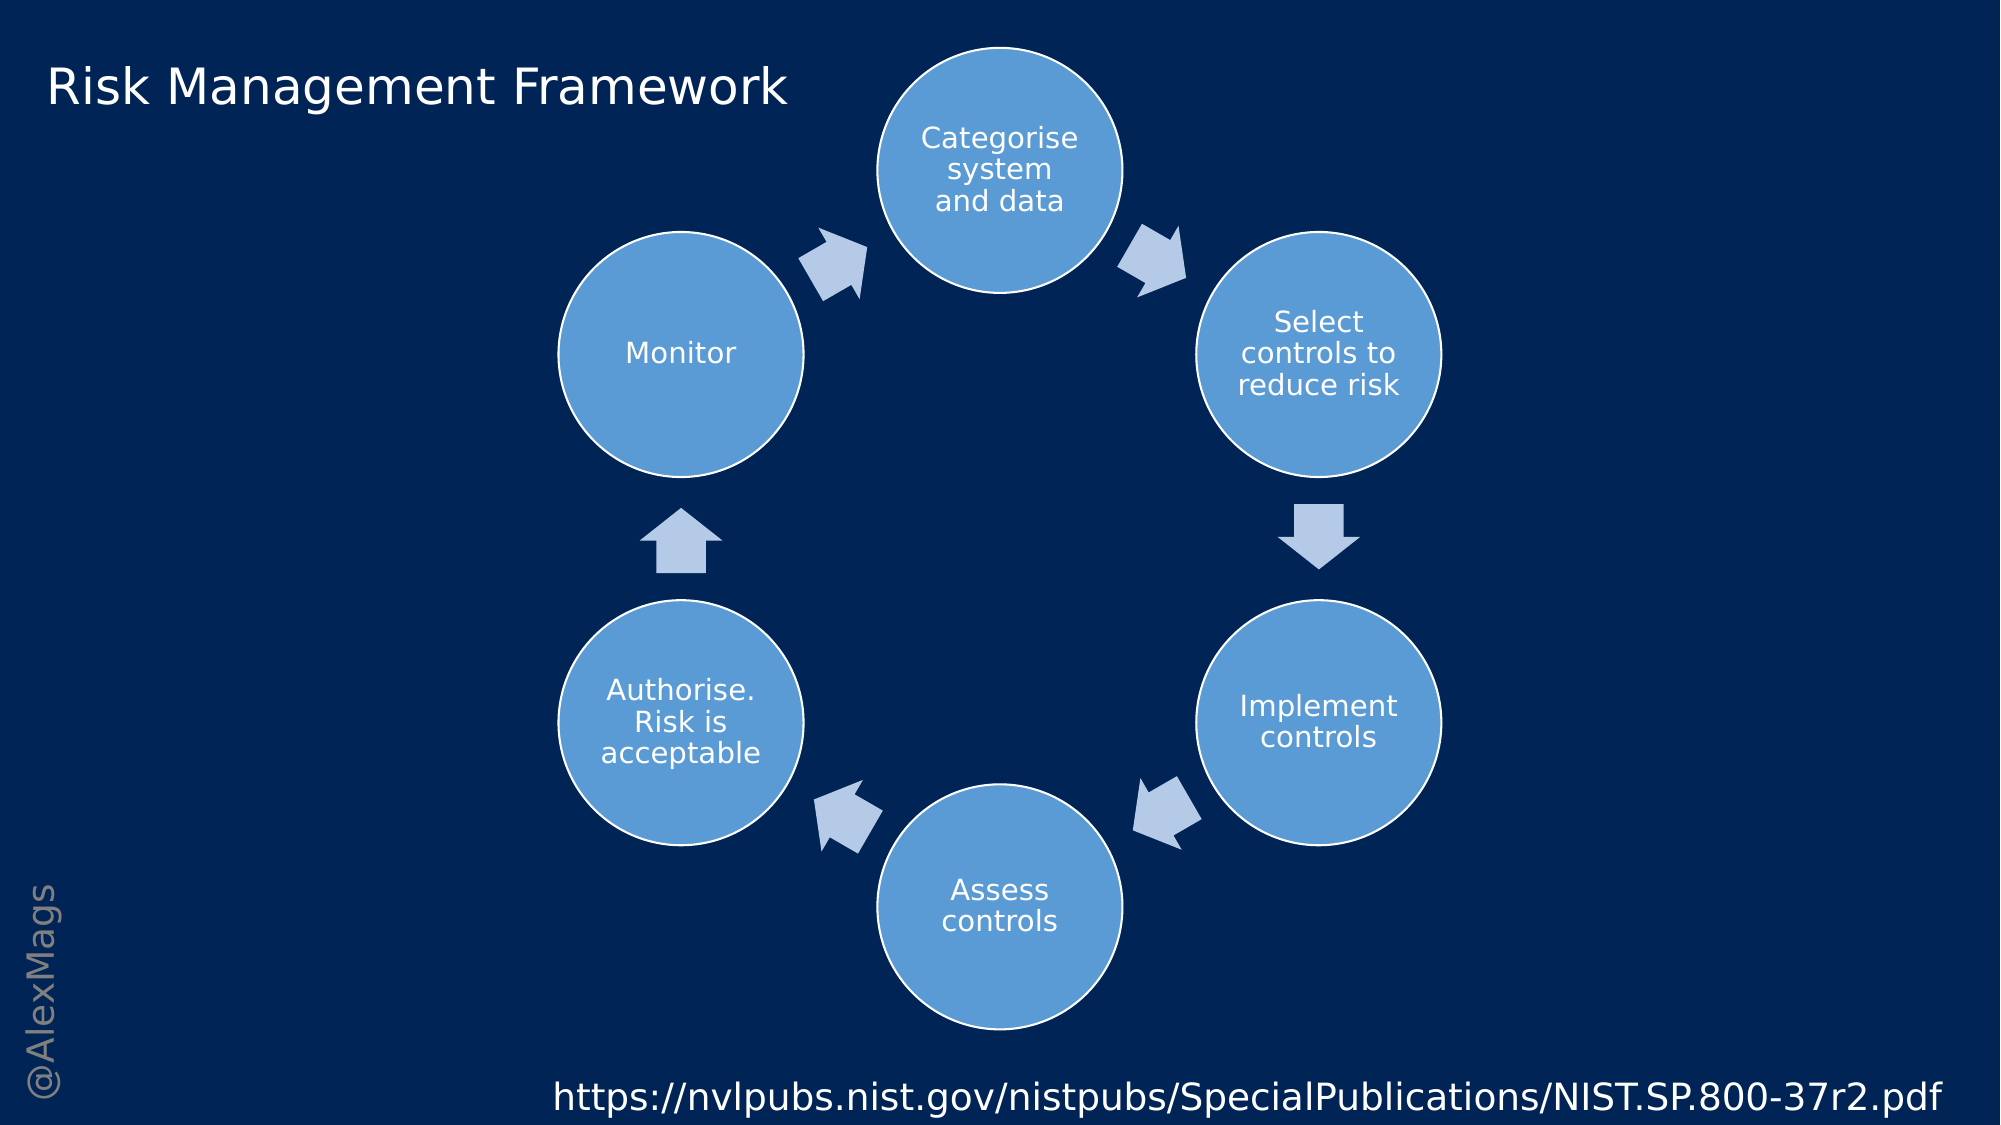

Categorise system and data

Select controls to reduce risk

Implement controls

Assess controls

Authorise. Risk is acceptable

Monitor

Risk Management Framework
https://nvlpubs.nist.gov/nistpubs/SpecialPublications/NIST.SP.800-37r2.pdf